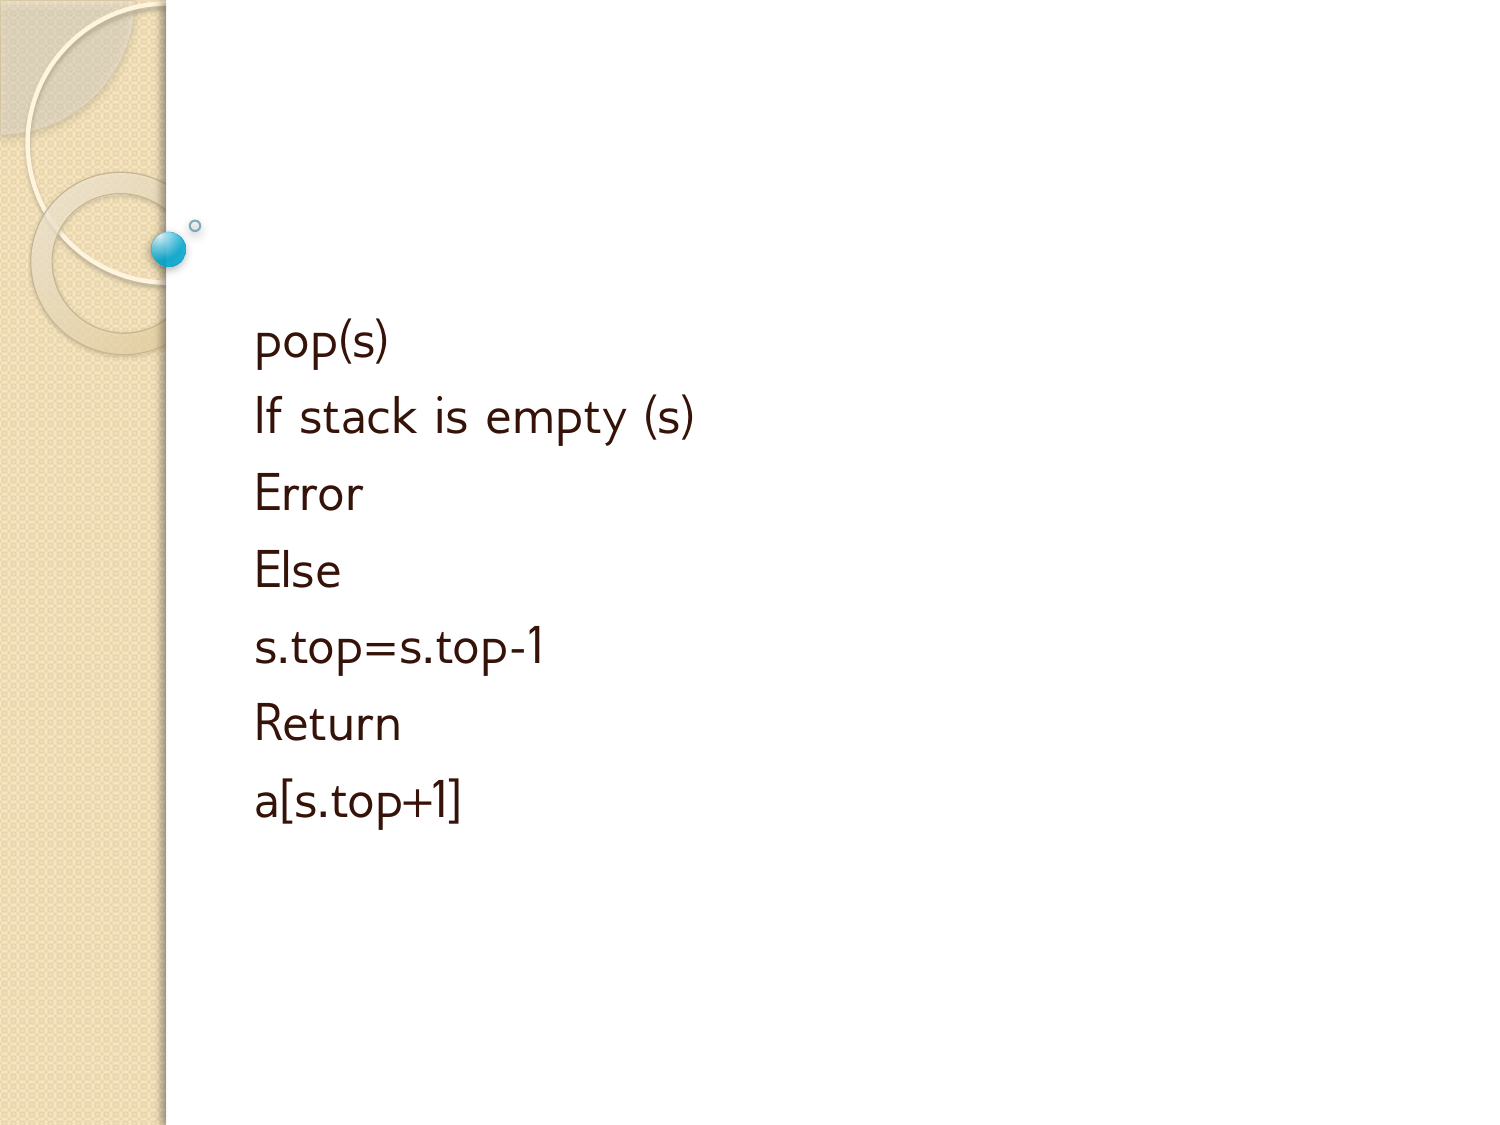

#
pop(s)
If stack is empty (s)
Error
Else
s.top=s.top-1
Return
a[s.top+1]